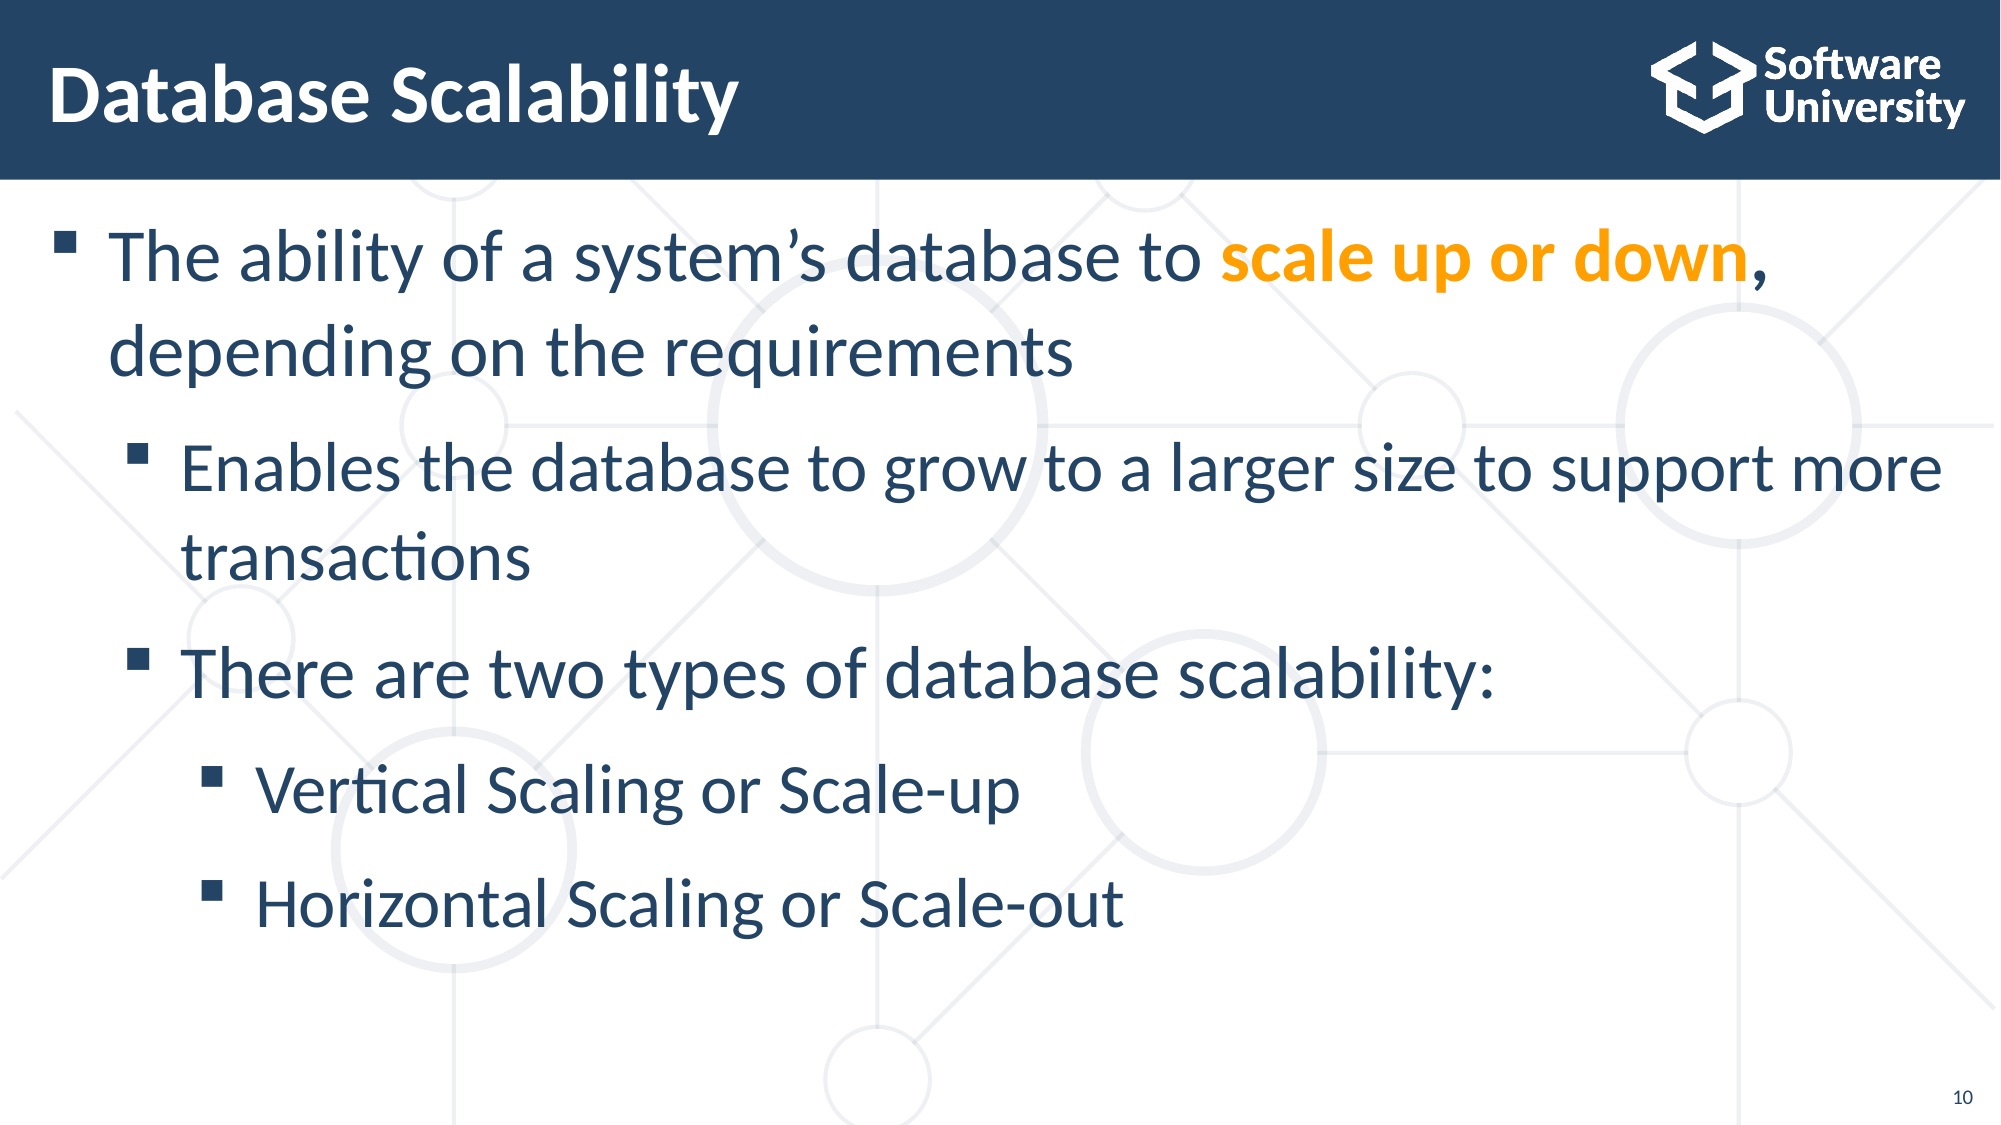

# Database Scalability
The ability of a system’s database to scale up or down, depending on the requirements
Enables the database to grow to a larger size to support more transactions
There are two types of database scalability:
Vertical Scaling or Scale-up
Horizontal Scaling or Scale-out
10